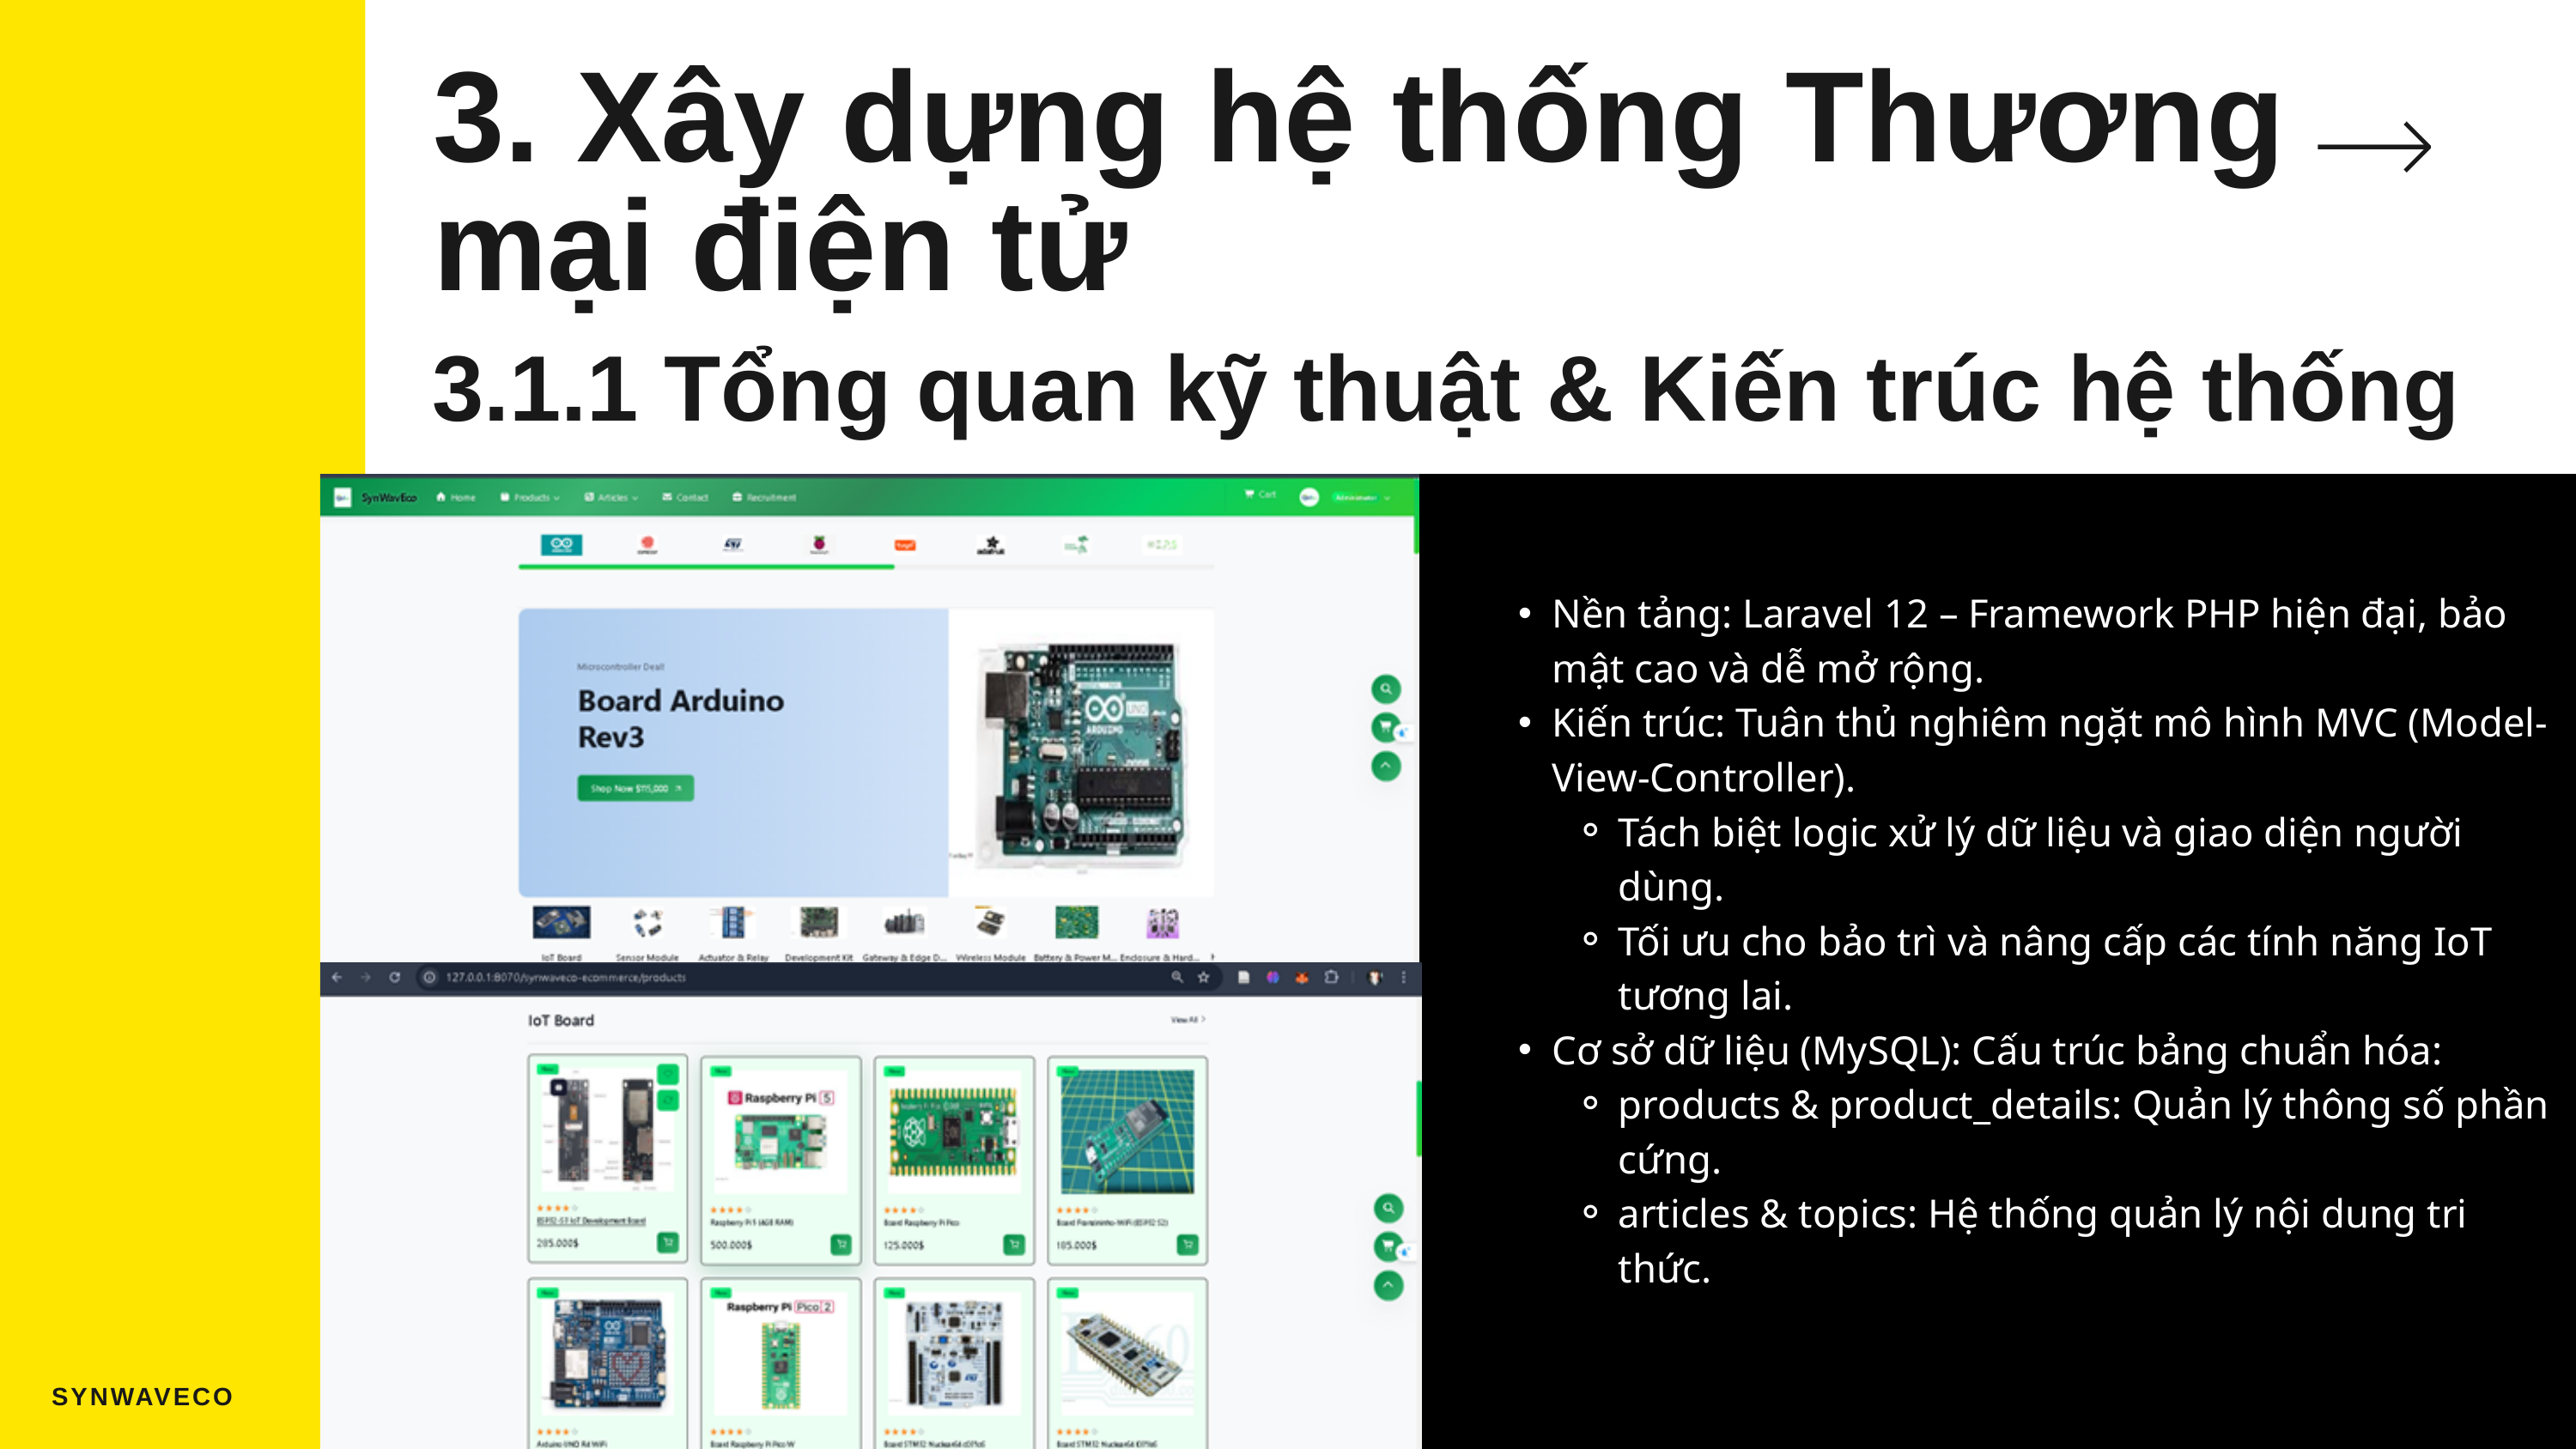

3. Xây dựng hệ thống Thương mại điện tử

3.1.1 Tổng quan kỹ thuật & Kiến trúc hệ thống

Nền tảng: Laravel 12 – Framework PHP hiện đại, bảo mật cao và dễ mở rộng.
Kiến trúc: Tuân thủ nghiêm ngặt mô hình MVC (Model-View-Controller).
Tách biệt logic xử lý dữ liệu và giao diện người dùng.
Tối ưu cho bảo trì và nâng cấp các tính năng IoT tương lai.
Cơ sở dữ liệu (MySQL): Cấu trúc bảng chuẩn hóa:
products & product_details: Quản lý thông số phần cứng.
articles & topics: Hệ thống quản lý nội dung tri thức.

SYNWAVECO